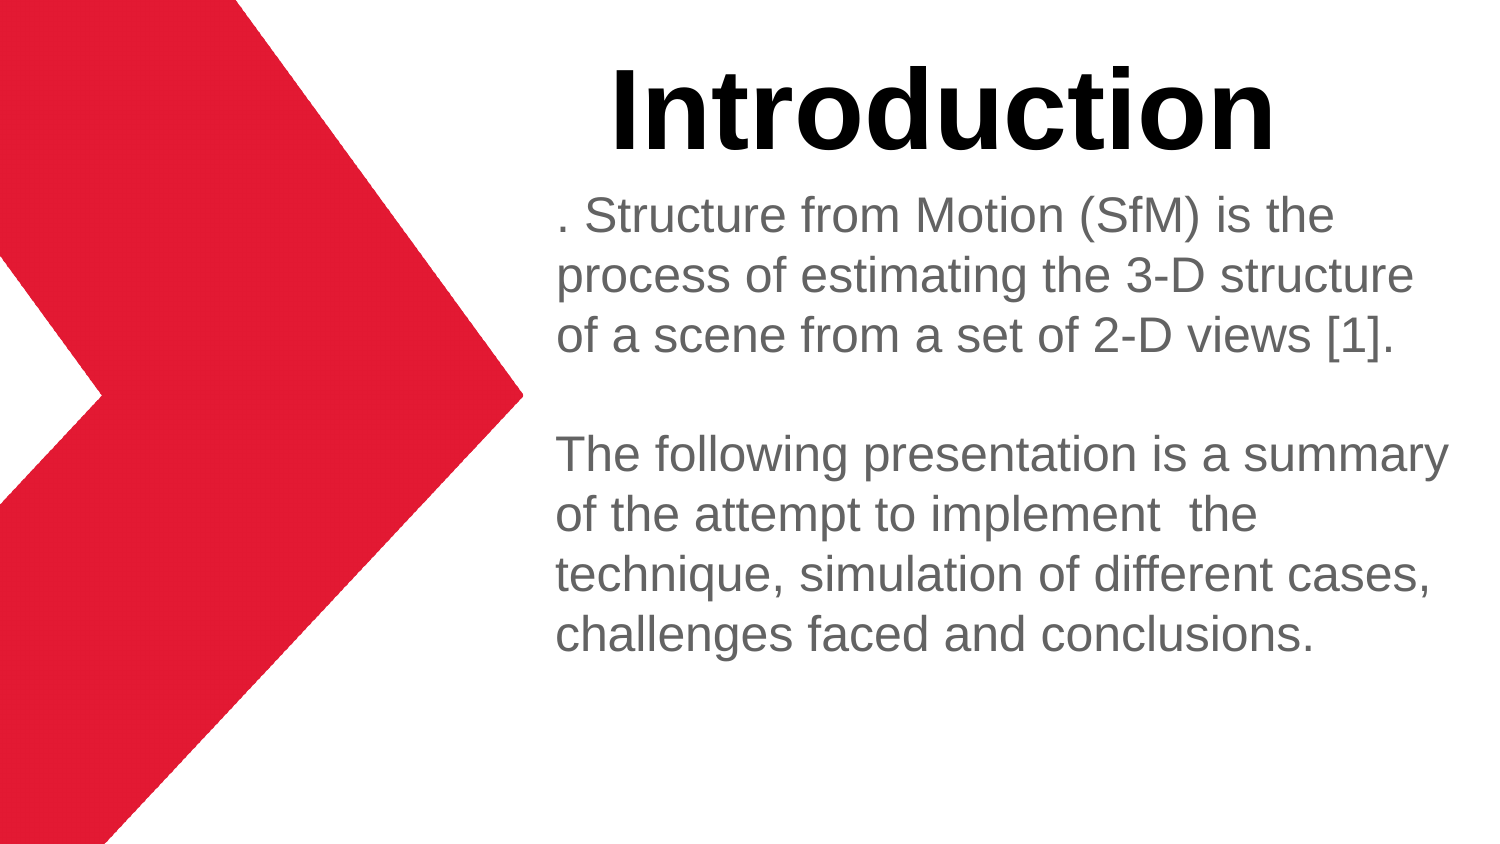

# Introduction
. Structure from Motion (SfM) is the process of estimating the 3-D structure of a scene from a set of 2-D views [1].
The following presentation is a summary of the attempt to implement  the technique, simulation of different cases, challenges faced and conclusions.